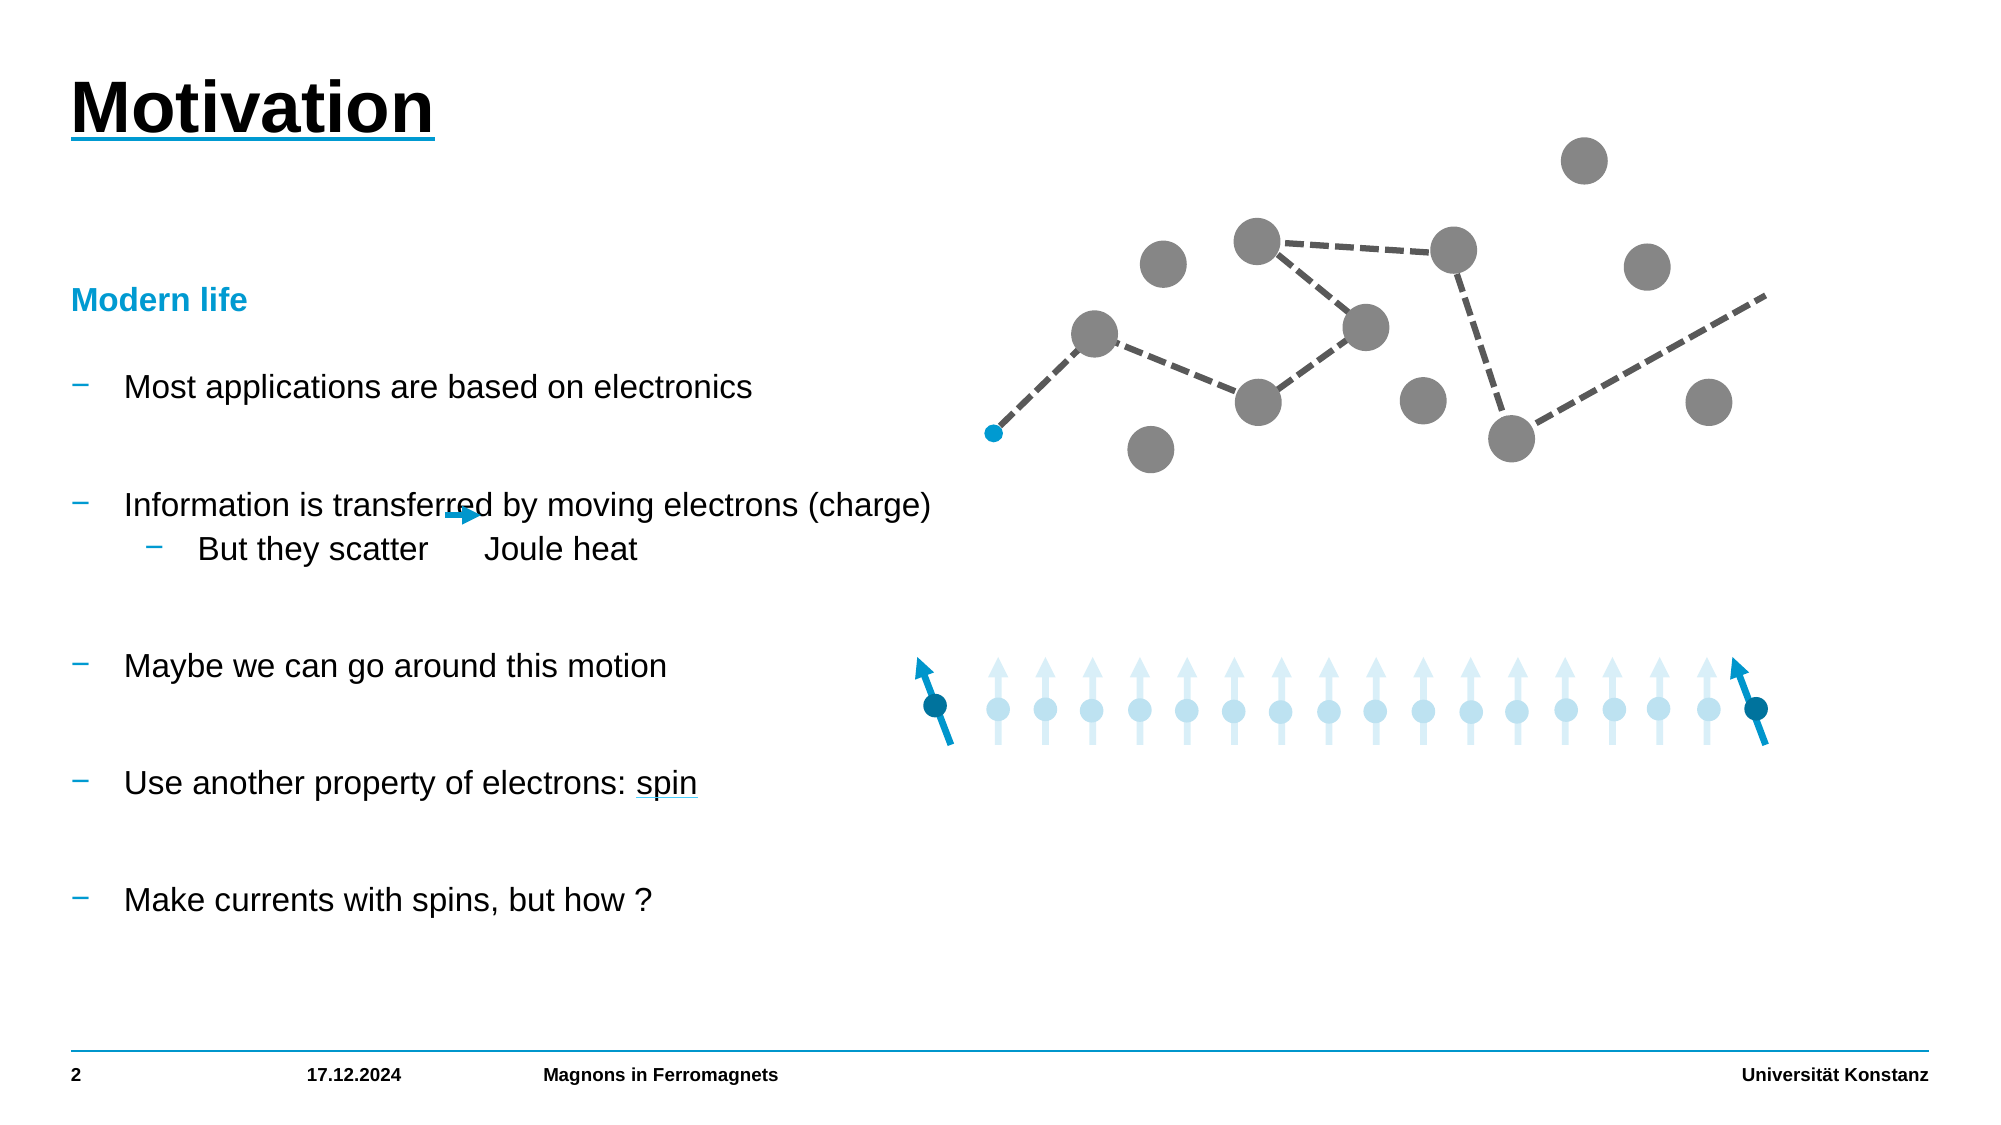

# Motivation

Modern life

Most applications are based on electronics

Information is transferred by moving electrons (charge)
But they scatter      Joule heat

Maybe we can go around this motion

Use another property of electrons: spin

Make currents with spins, but how ?

2
17.12.2024
Magnons in Ferromagnets